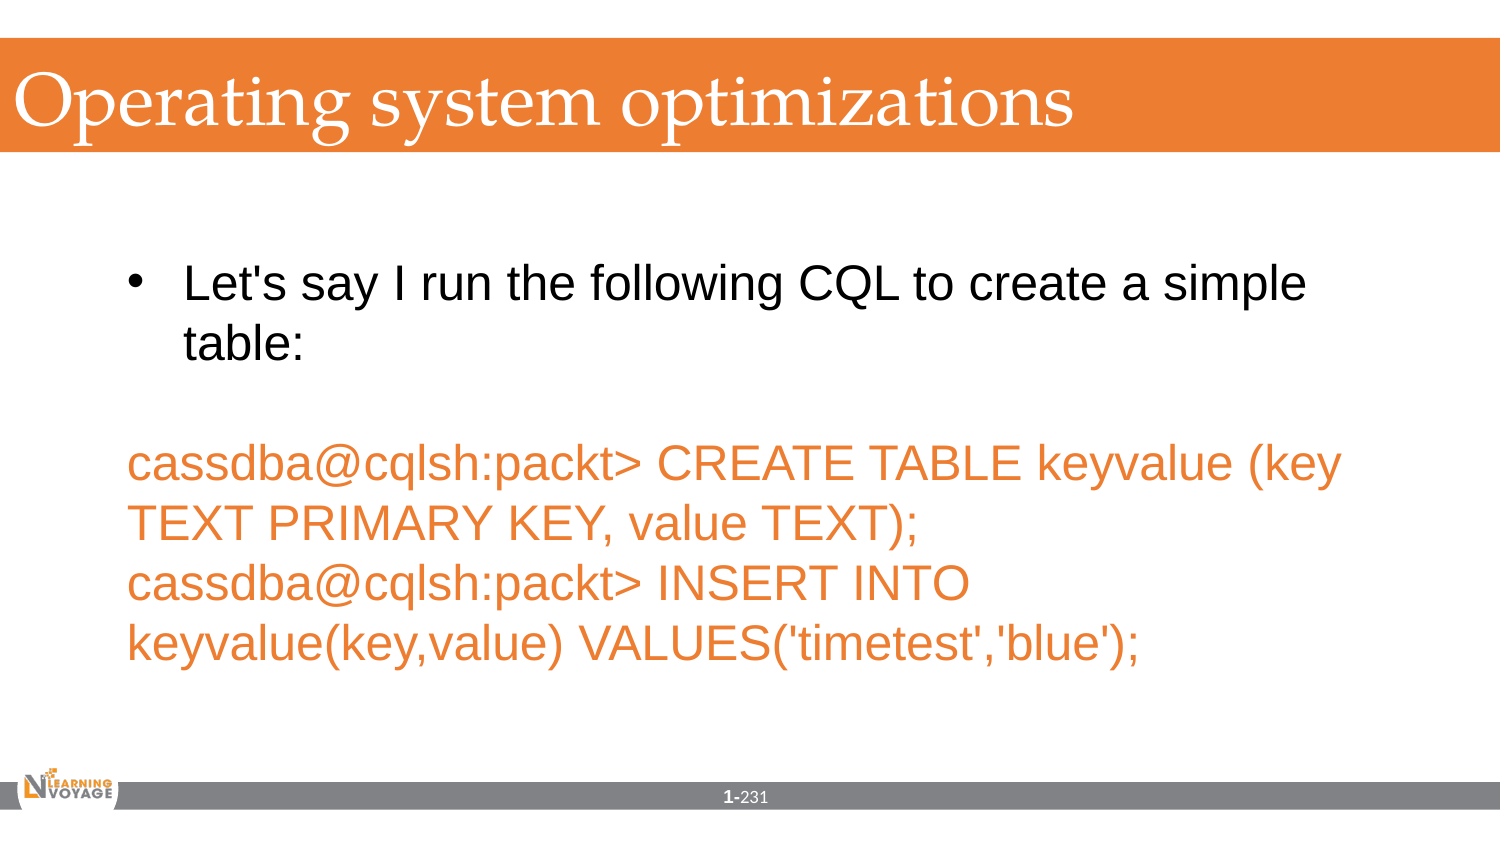

Operating system optimizations
Let's say I run the following CQL to create a simple table:

cassdba@cqlsh:packt> CREATE TABLE keyvalue (key TEXT PRIMARY KEY, value TEXT);
cassdba@cqlsh:packt> INSERT INTO keyvalue(key,value) VALUES('timetest','blue');
1-231